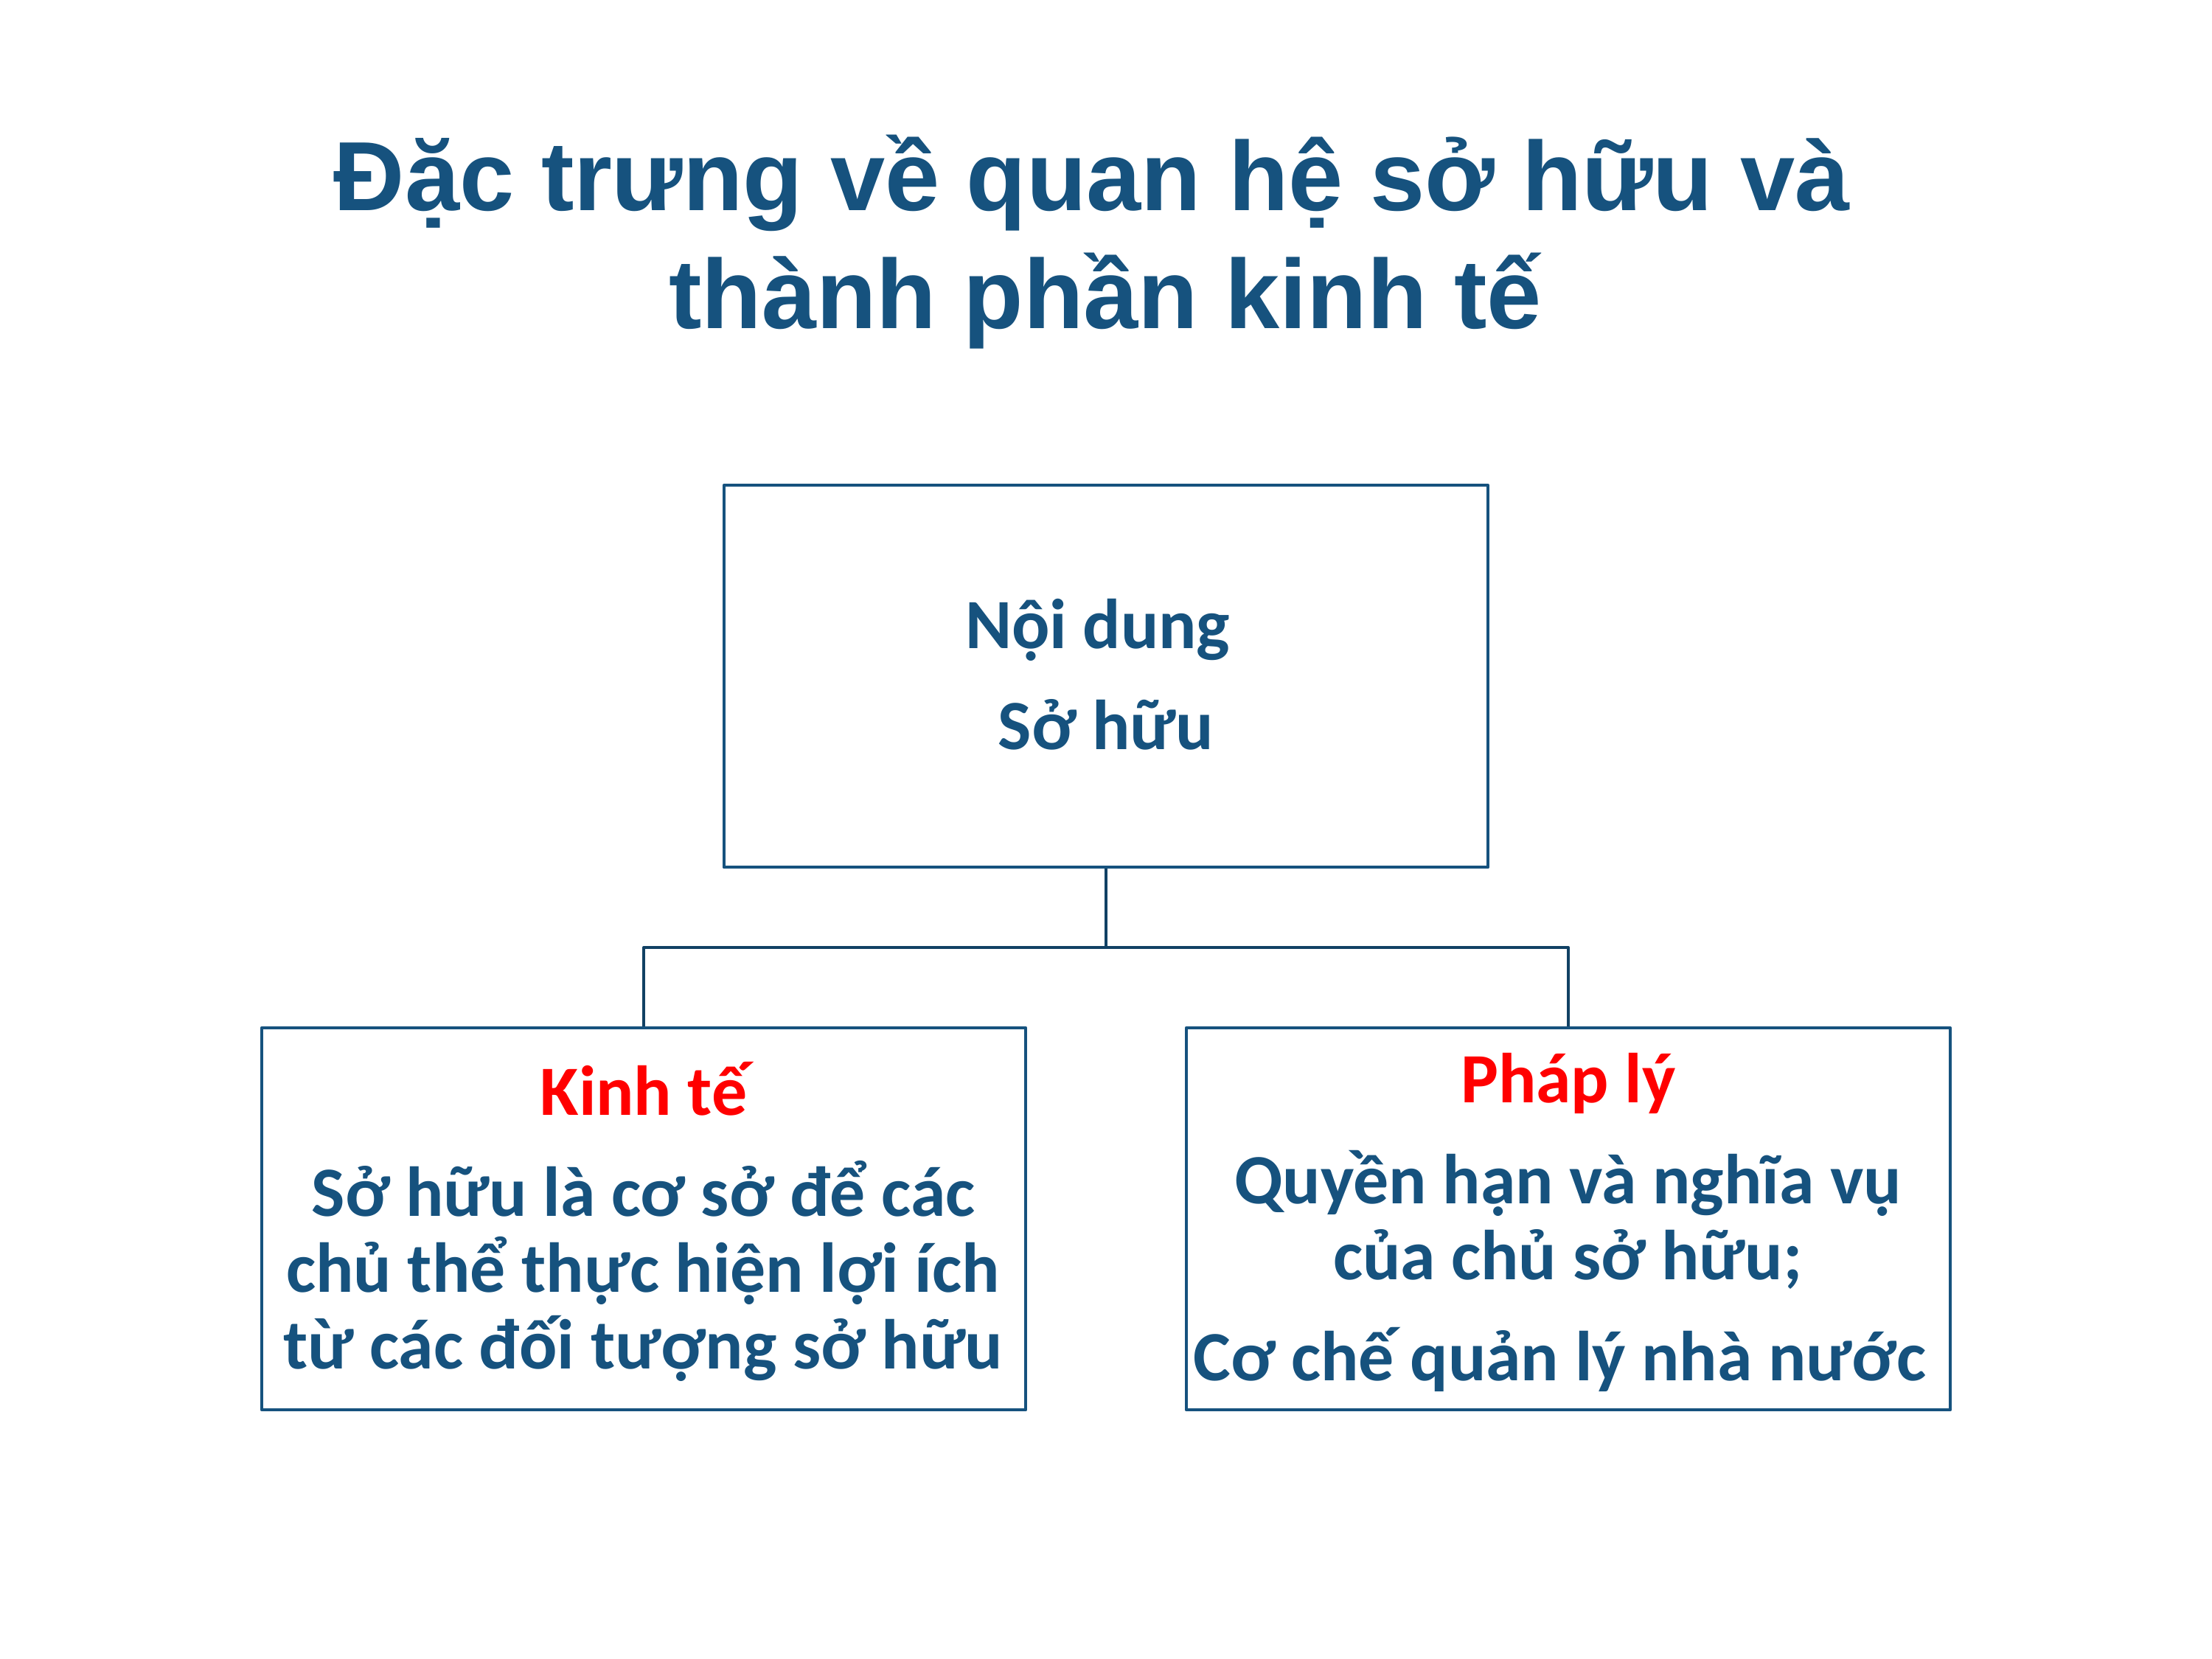

# Đặc trưng về quan hệ sở hữu và thành phần kinh tế
Nội dung
Sở hữu
Kinh tế
Sở hữu là cơ sở để các chủ thể thực hiện lợi ích từ các đối tượng sở hữu
Pháp lý
Quyền hạn và nghĩa vụ của chủ sở hữu;
Cơ chế quản lý nhà nước